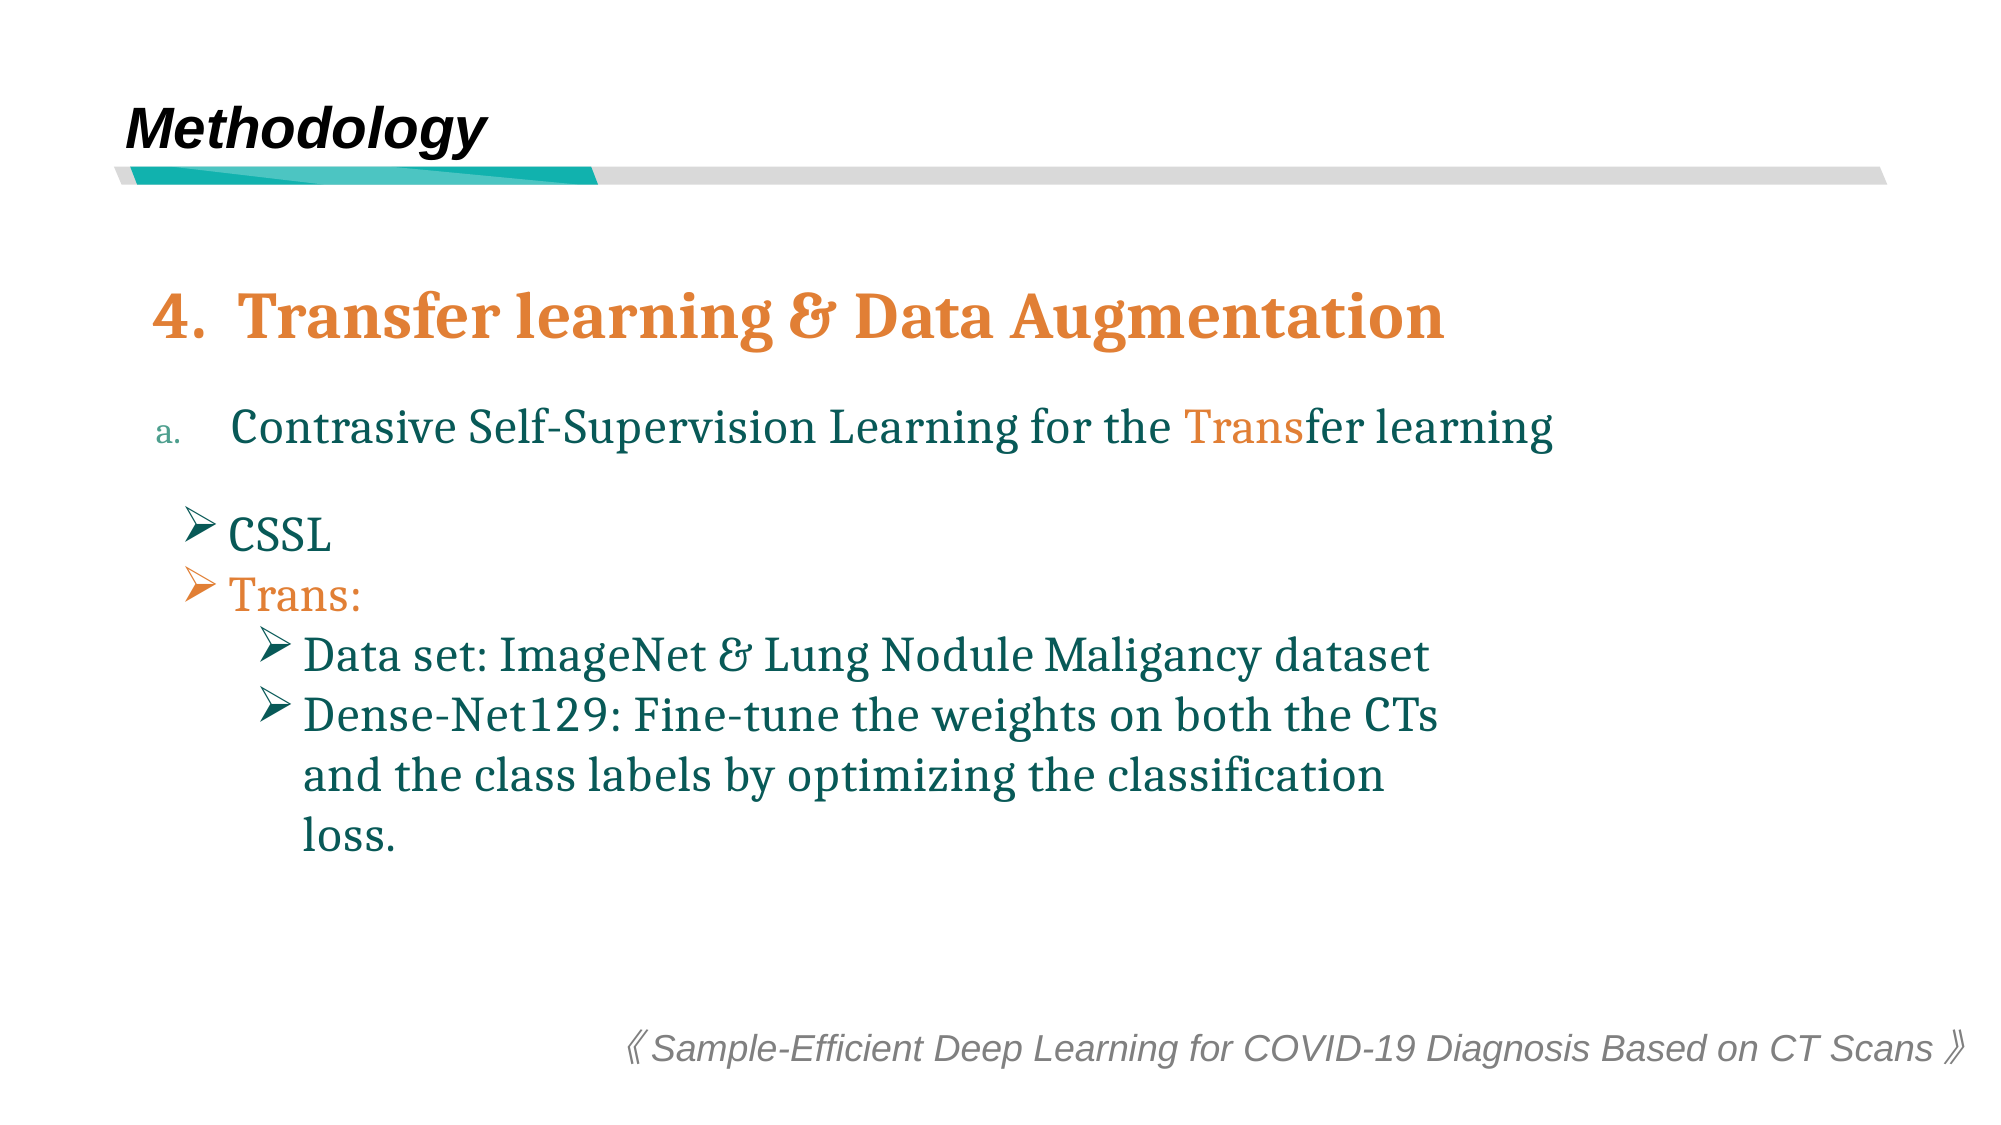

# Methodology
4.  Transfer learning & Data Augmentation
Contrasive Self-Supervision Learning for the Transfer learning
CSSL
Trans:
Data set: ImageNet & Lung Nodule Maligancy dataset
Dense-Net129: Fine-tune the weights on both the CTs and the class labels by optimizing the classification loss.

《Sample-Efficient Deep Learning for COVID-19 Diagnosis Based on CT Scans》